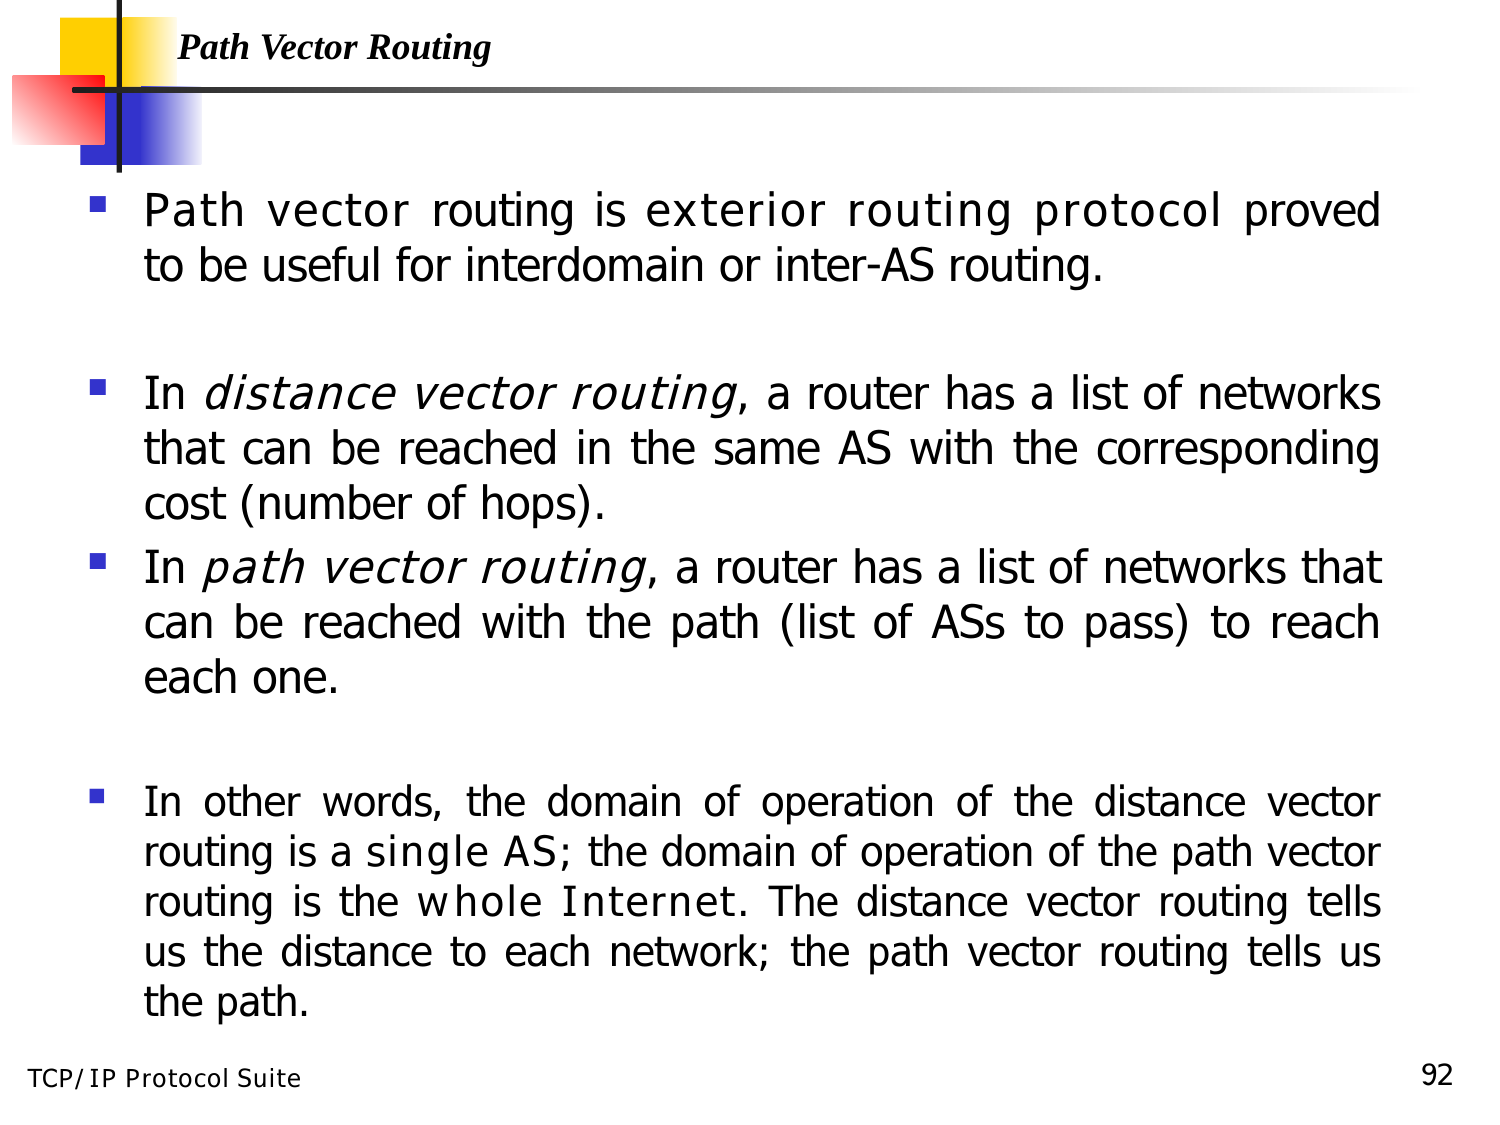

Path Vector Routing

Path vector routing is exterior routing protocol proved to be useful for interdomain or inter-AS routing.

In distance vector routing, a router has a list of networks that can be reached in the same AS with the corresponding cost (number of hops).
In path vector routing, a router has a list of networks that can be reached with the path (list of ASs to pass) to reach each one.

In other words, the domain of operation of the distance vector routing is a single AS; the domain of operation of the path vector routing is the whole Internet. The distance vector routing tells us the distance to each network; the path vector routing tells us the path.
92
TCP/IP Protocol Suite